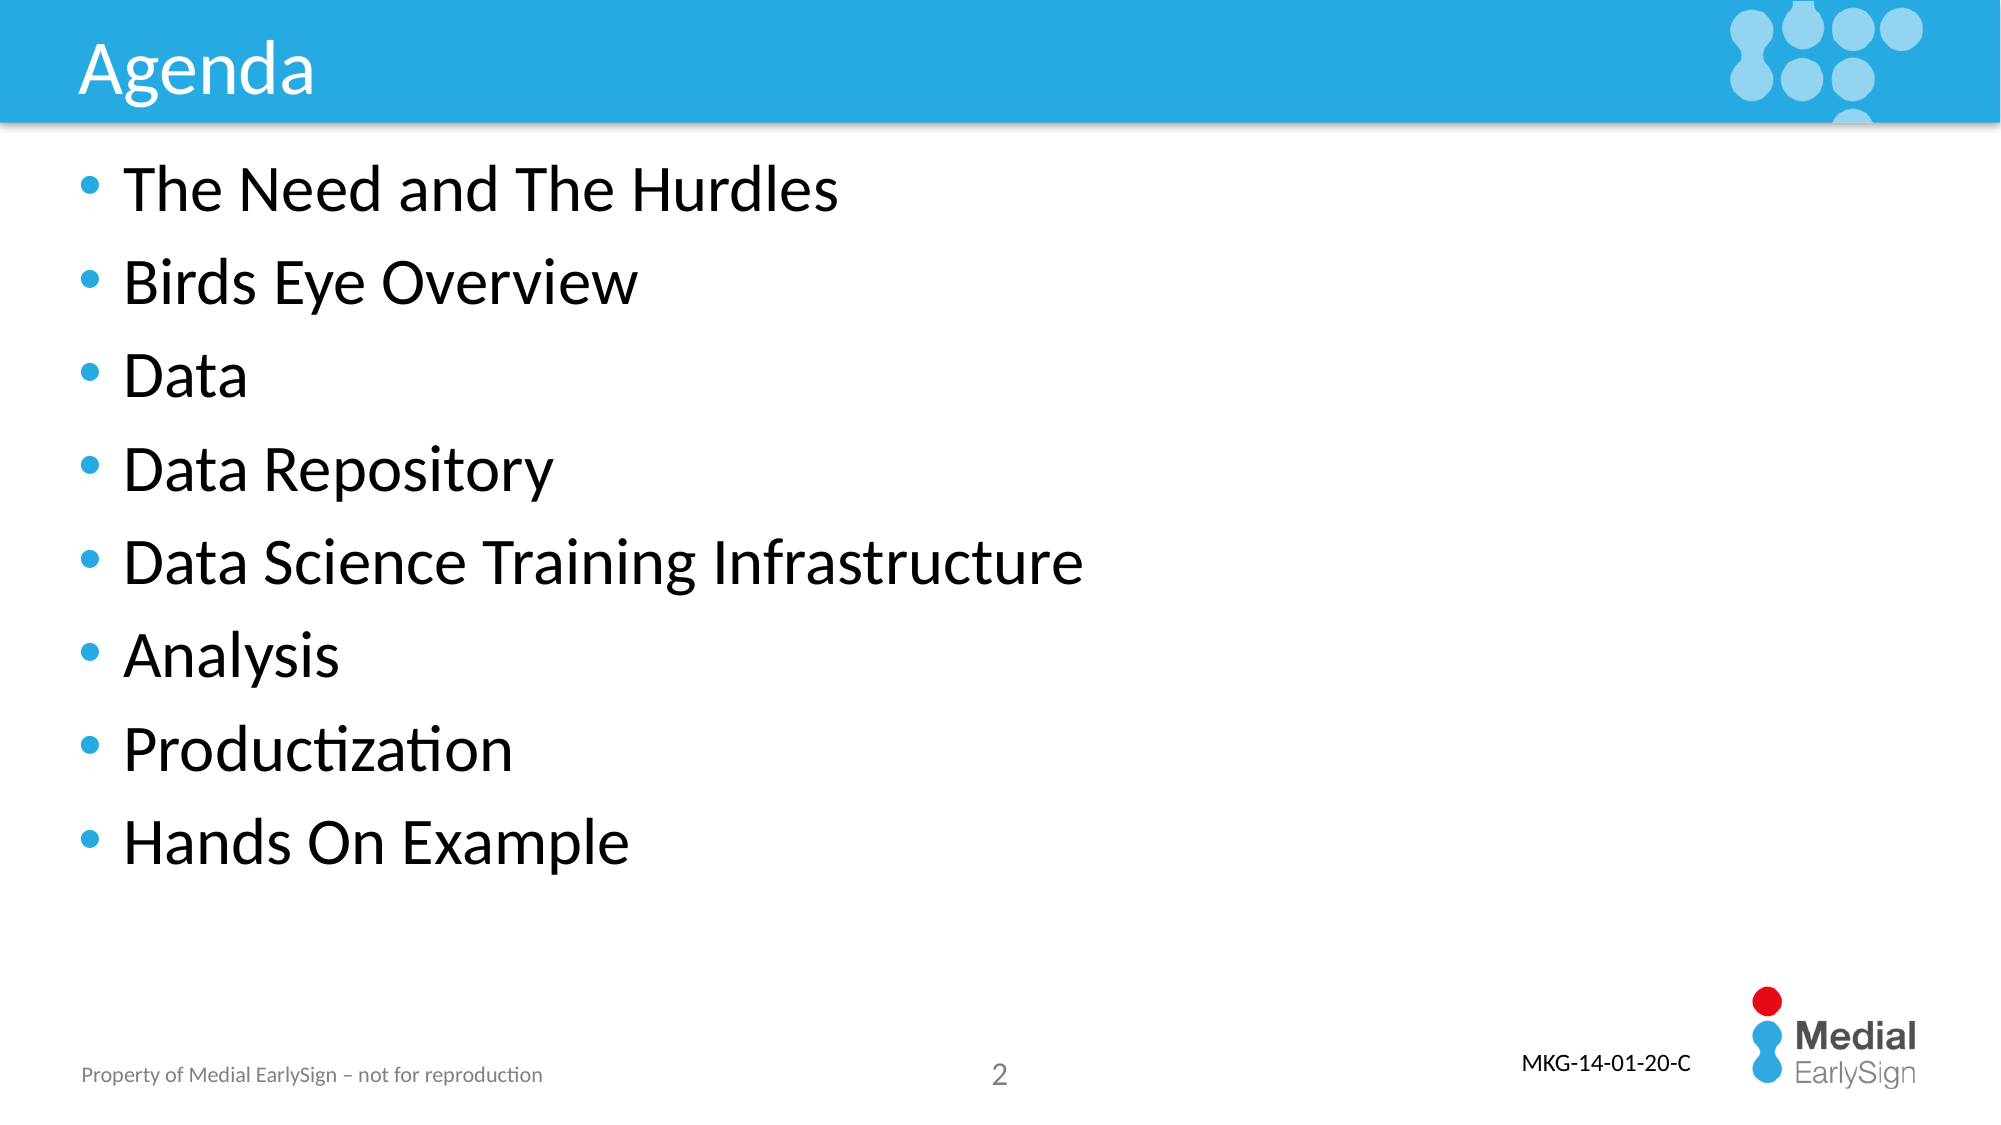

# Agenda
The Need and The Hurdles
Birds Eye Overview
Data
Data Repository
Data Science Training Infrastructure
Analysis
Productization
Hands On Example